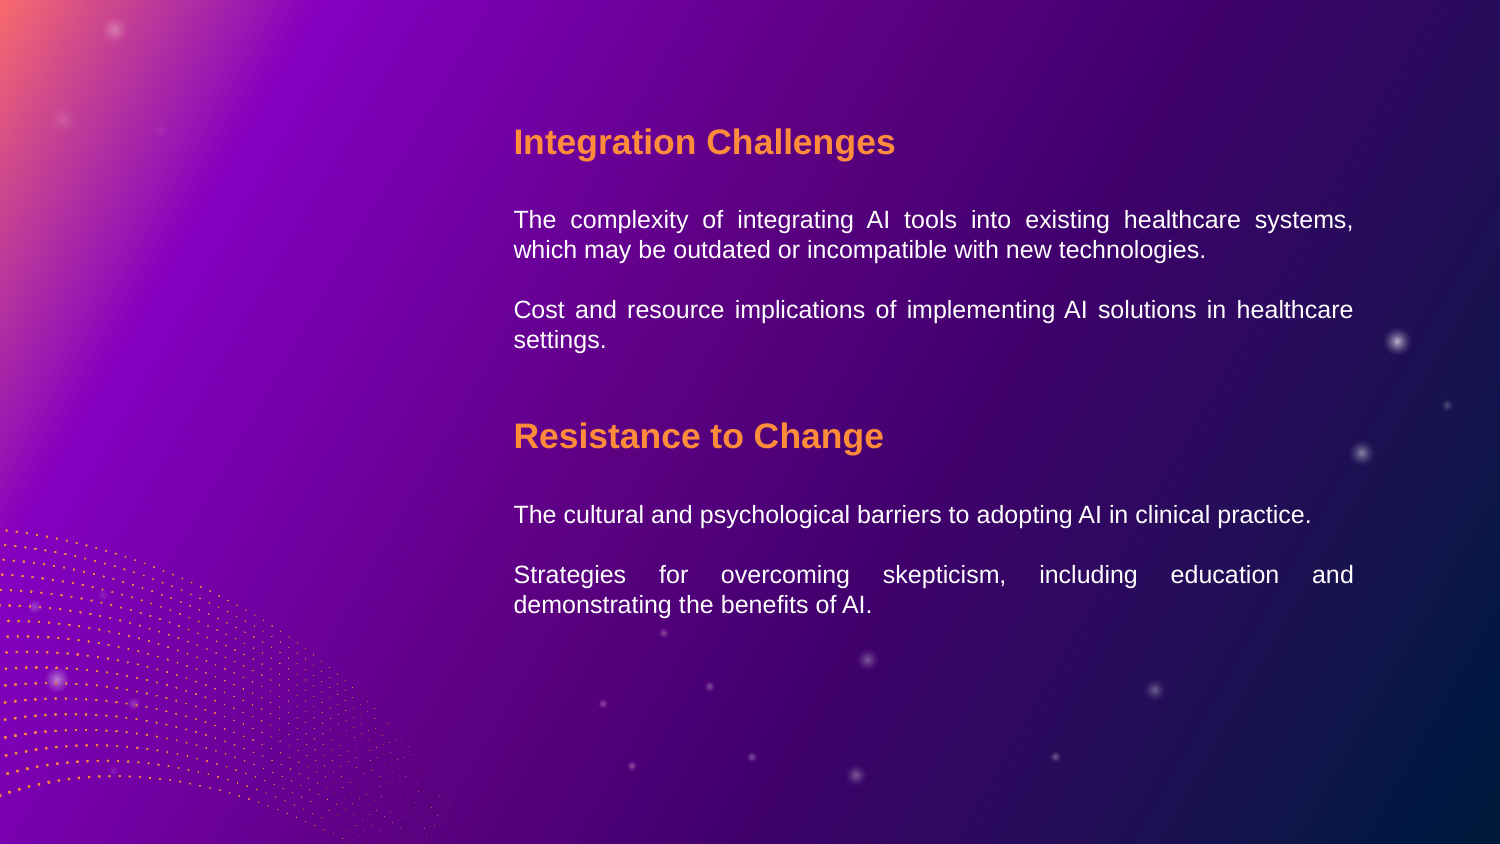

#
Integration Challenges

The complexity of integrating AI tools into existing healthcare systems, which may be outdated or incompatible with new technologies.

Cost and resource implications of implementing AI solutions in healthcare settings.

Resistance to Change

The cultural and psychological barriers to adopting AI in clinical practice.

Strategies for overcoming skepticism, including education and demonstrating the benefits of AI.